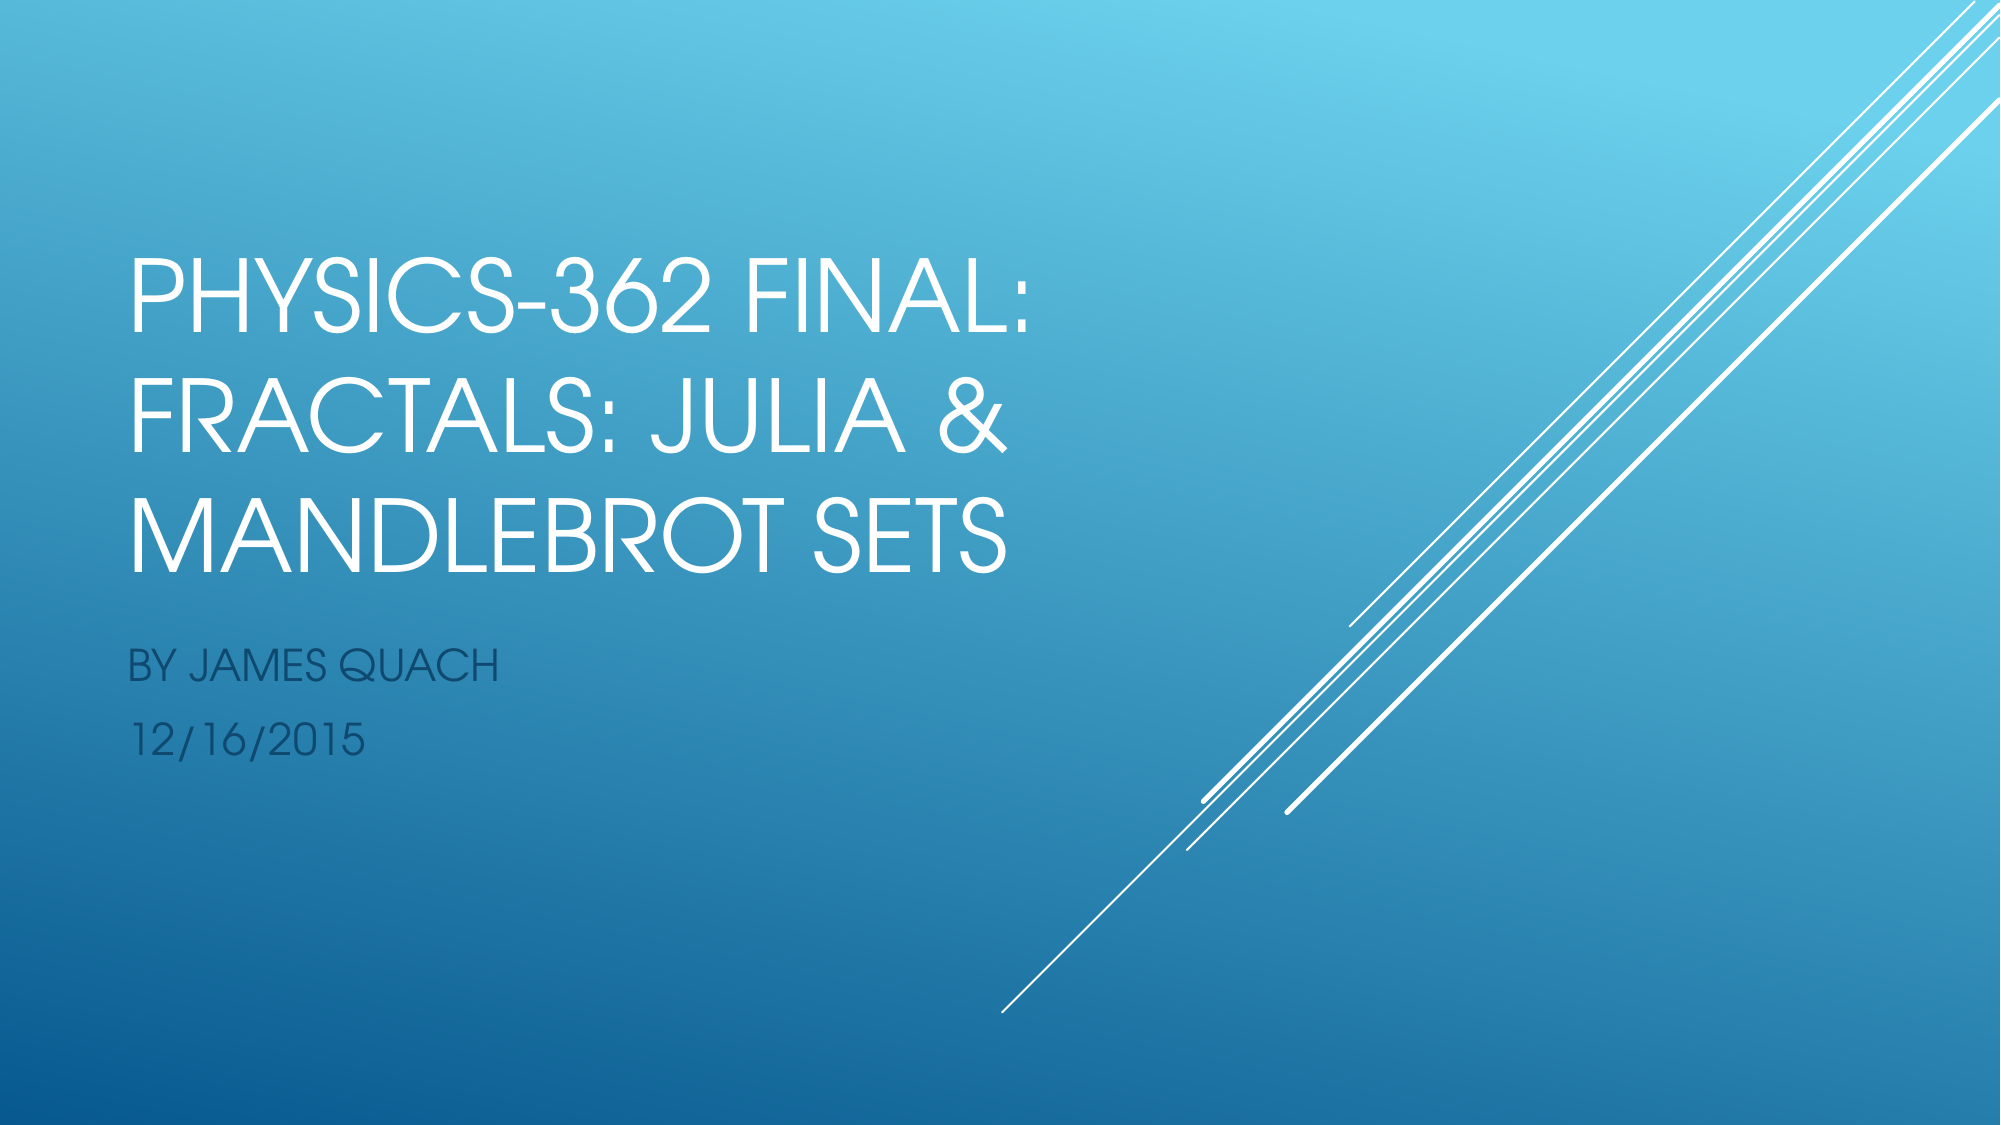

# Physics-362 Final: FRACTALS: Julia & MAndLEBROT SETS
BY JAMES QUACH
12/16/2015